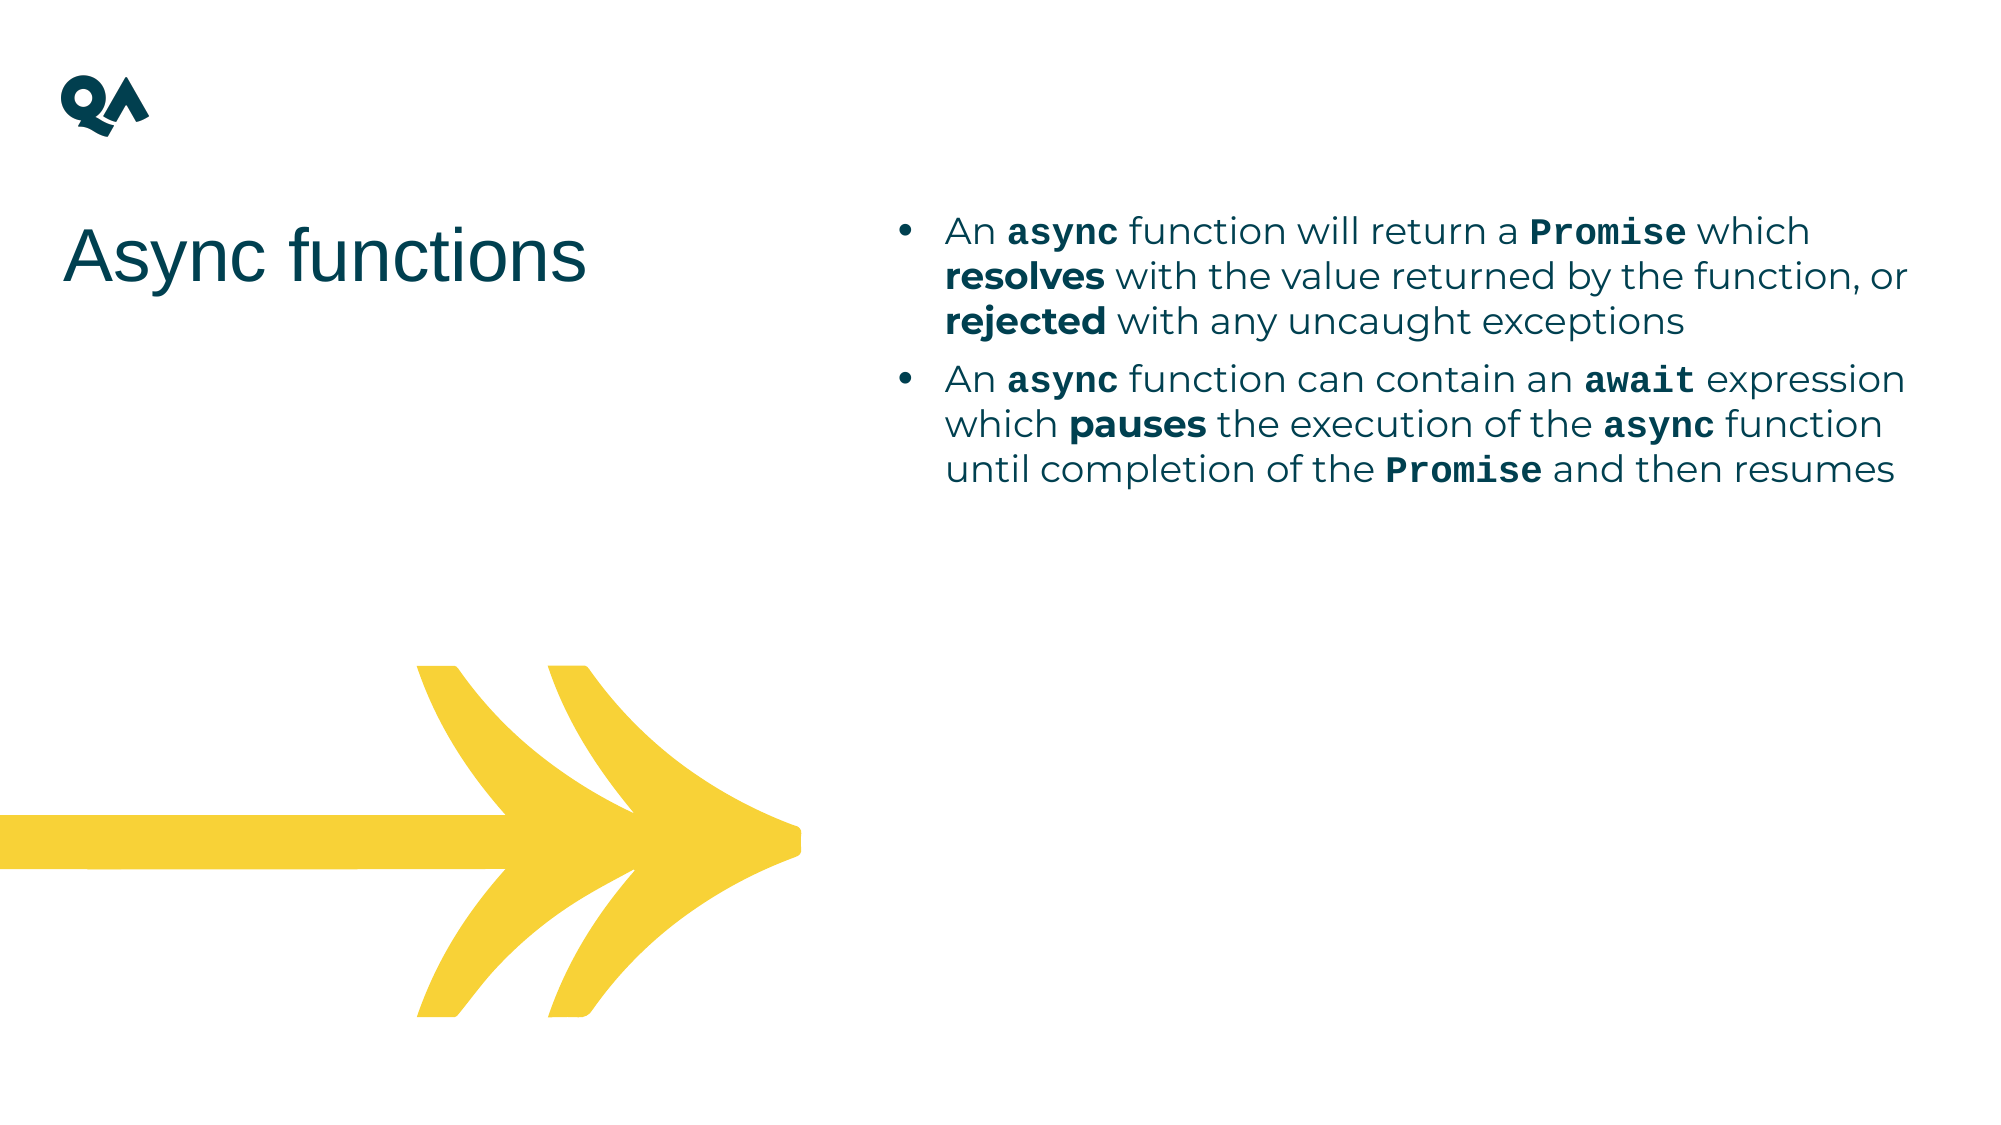

Async functions
An async function will return a Promise which resolves with the value returned by the function, or rejected with any uncaught exceptions
An async function can contain an await expression which pauses the execution of the async function until completion of the Promise and then resumes